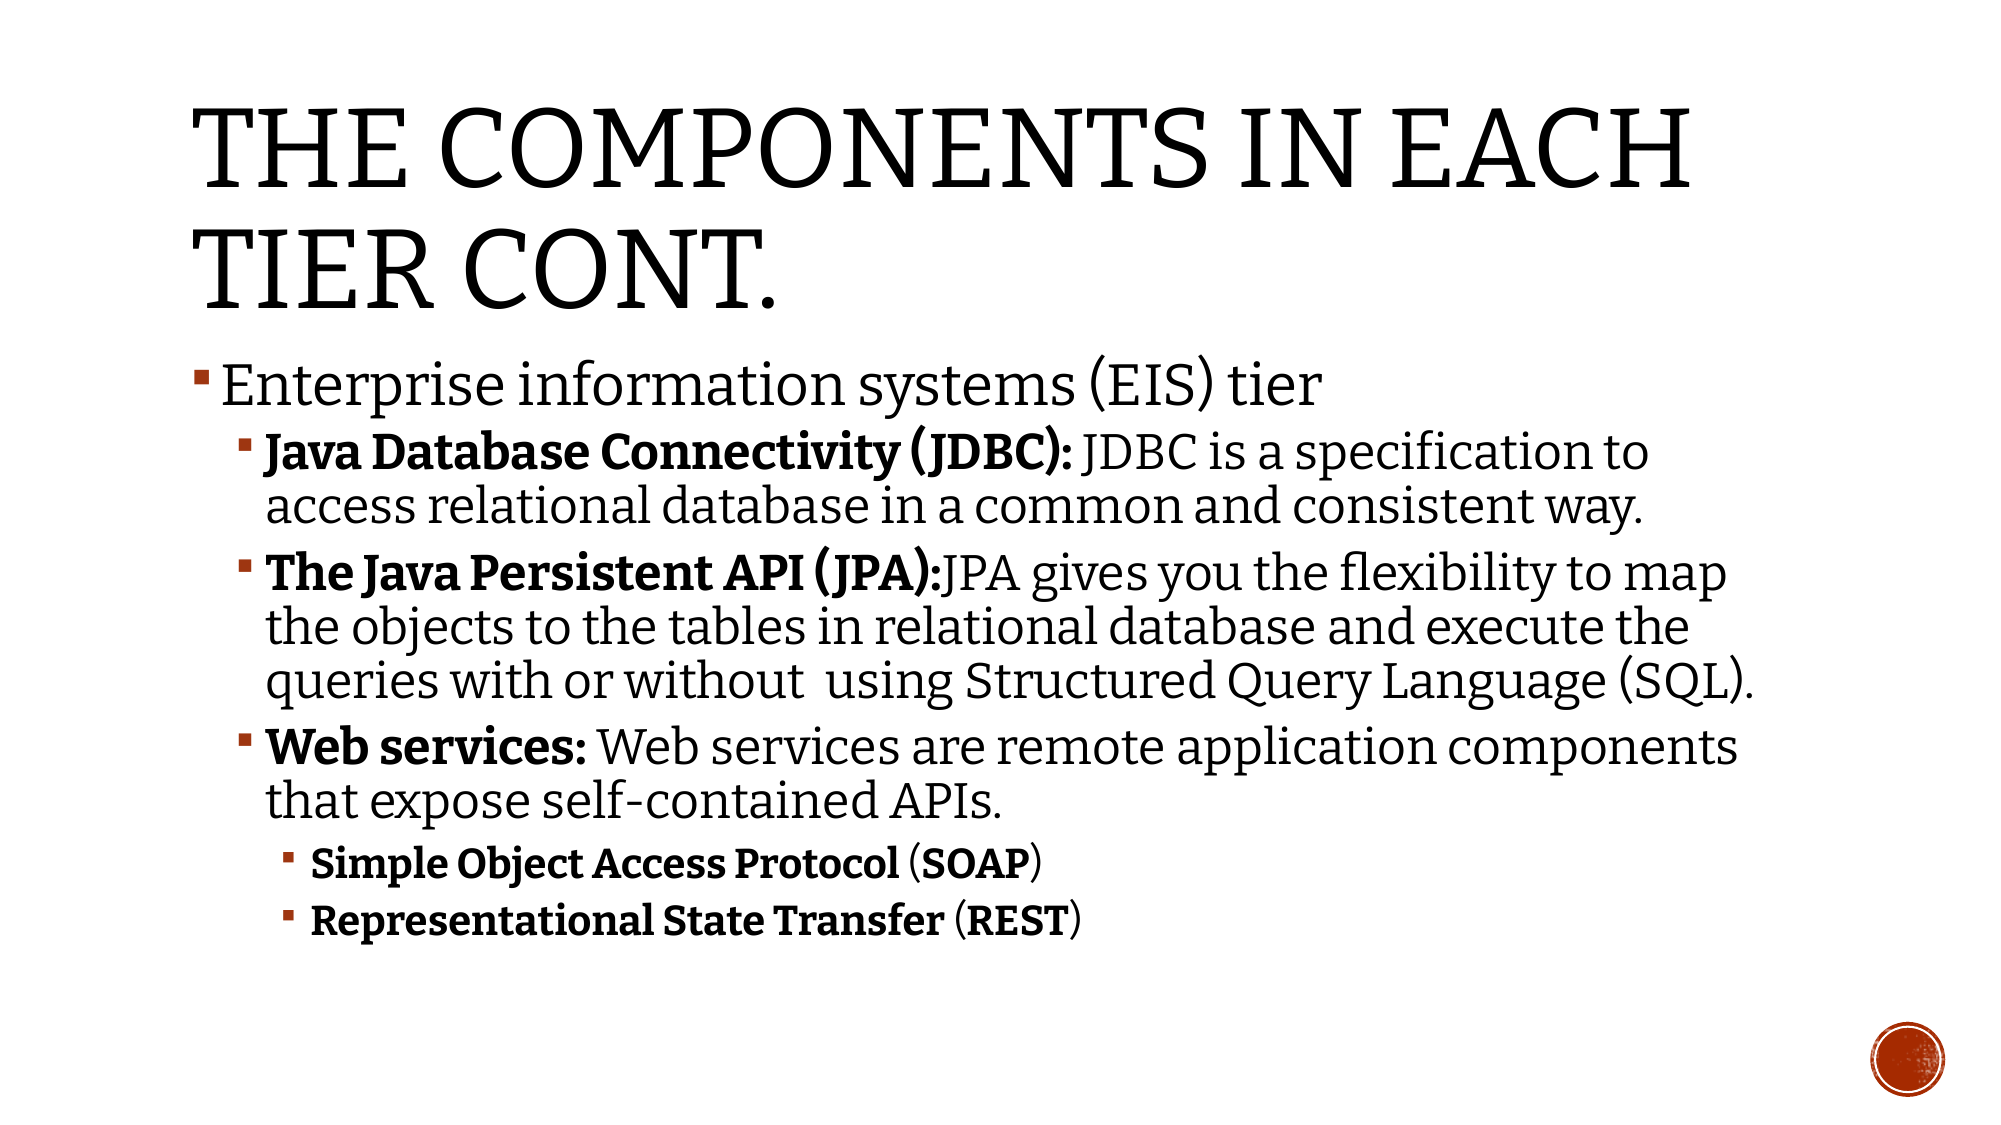

# The components in each tier cont.
Enterprise information systems (EIS) tier
Java Database Connectivity (JDBC): JDBC is a specification to access relational database in a common and consistent way.
The Java Persistent API (JPA):JPA gives you the flexibility to map the objects to the tables in relational database and execute the queries with or without  using Structured Query Language (SQL).
Web services: Web services are remote application components that expose self-contained APIs.
Simple Object Access Protocol (SOAP)
Representational State Transfer (REST)